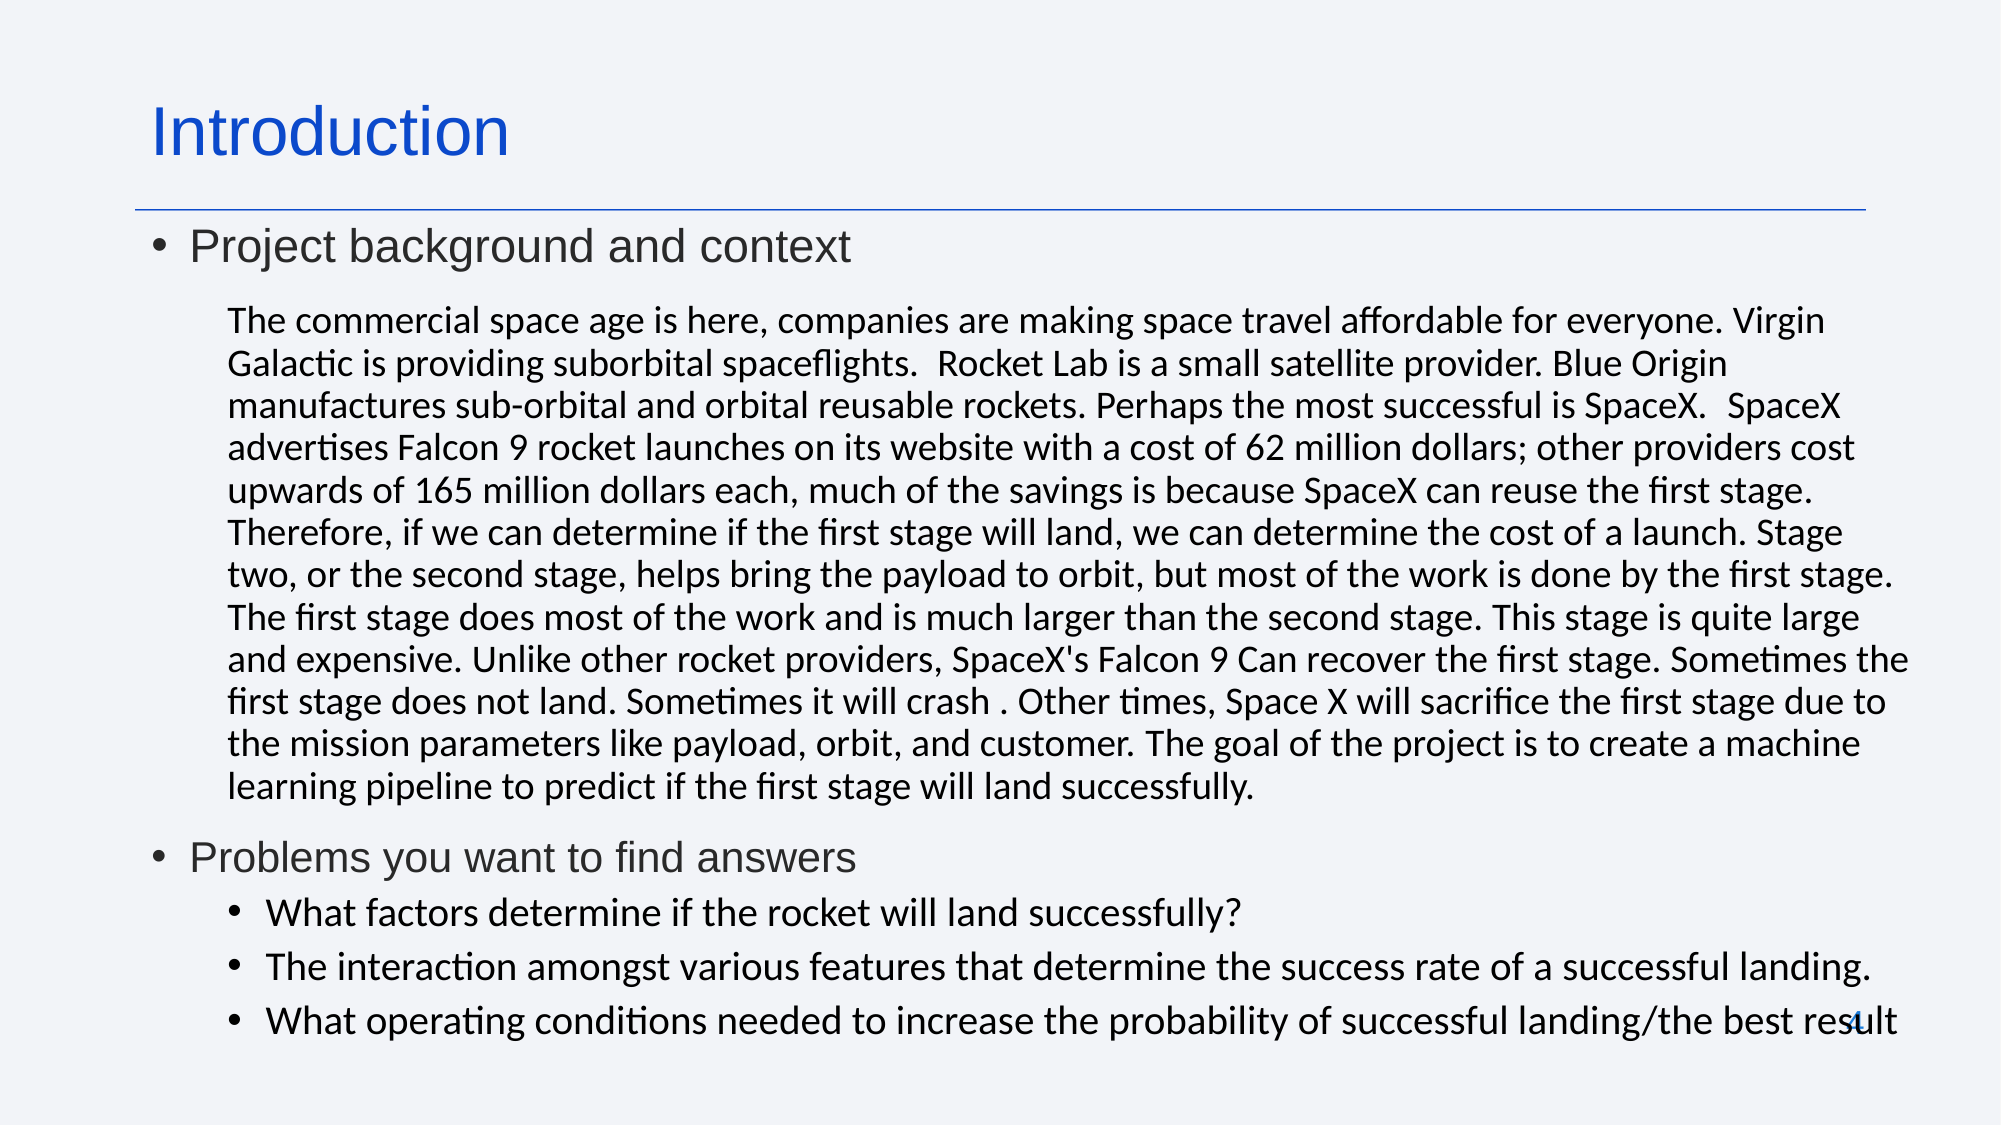

Introduction
Project background and context
The commercial space age is here, companies are making space travel affordable for everyone. Virgin Galactic is providing suborbital spaceflights.  Rocket Lab is a small satellite provider. Blue Origin manufactures sub-orbital and orbital reusable rockets. Perhaps the most successful is SpaceX.  SpaceX advertises Falcon 9 rocket launches on its website with a cost of 62 million dollars; other providers cost upwards of 165 million dollars each, much of the savings is because SpaceX can reuse the first stage. Therefore, if we can determine if the first stage will land, we can determine the cost of a launch. Stage two, or the second stage, helps bring the payload to orbit, but most of the work is done by the first stage. The first stage does most of the work and is much larger than the second stage. This stage is quite large and expensive. Unlike other rocket providers, SpaceX's Falcon 9 Can recover the first stage. Sometimes the first stage does not land. Sometimes it will crash . Other times, Space X will sacrifice the first stage due to the mission parameters like payload, orbit, and customer. The goal of the project is to create a machine learning pipeline to predict if the first stage will land successfully.
Problems you want to find answers
What factors determine if the rocket will land successfully?
The interaction amongst various features that determine the success rate of a successful landing.
What operating conditions needed to increase the probability of successful landing/the best result
4